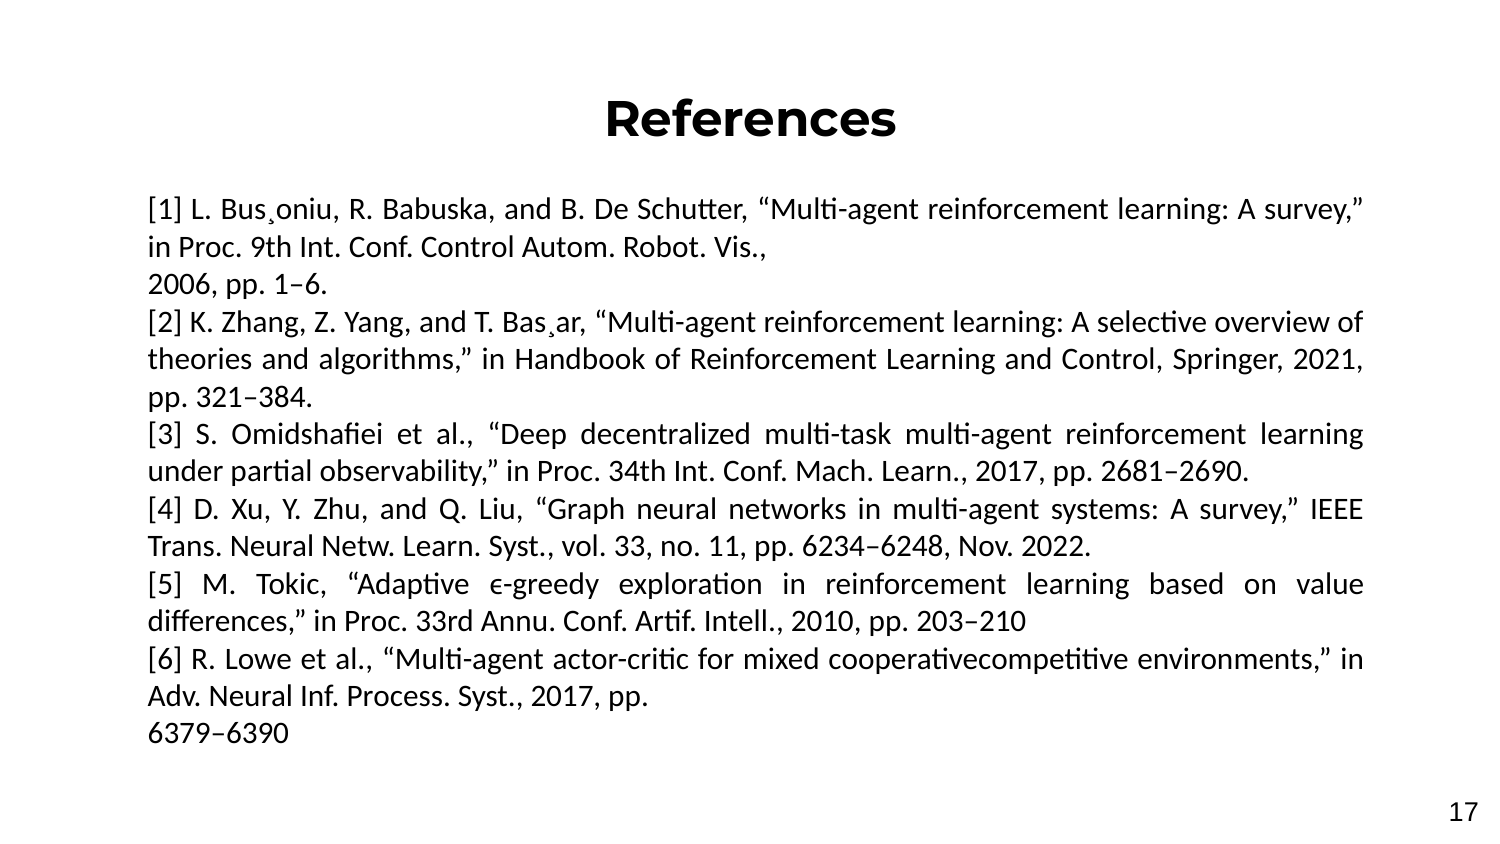

# References
[1] L. Bus¸oniu, R. Babuska, and B. De Schutter, “Multi-agent reinforcement learning: A survey,” in Proc. 9th Int. Conf. Control Autom. Robot. Vis.,
2006, pp. 1–6.
[2] K. Zhang, Z. Yang, and T. Bas¸ar, “Multi-agent reinforcement learning: A selective overview of theories and algorithms,” in Handbook of Reinforcement Learning and Control, Springer, 2021, pp. 321–384.
[3] S. Omidshafiei et al., “Deep decentralized multi-task multi-agent reinforcement learning under partial observability,” in Proc. 34th Int. Conf. Mach. Learn., 2017, pp. 2681–2690.
[4] D. Xu, Y. Zhu, and Q. Liu, “Graph neural networks in multi-agent systems: A survey,” IEEE Trans. Neural Netw. Learn. Syst., vol. 33, no. 11, pp. 6234–6248, Nov. 2022.
[5] M. Tokic, “Adaptive ϵ-greedy exploration in reinforcement learning based on value differences,” in Proc. 33rd Annu. Conf. Artif. Intell., 2010, pp. 203–210
[6] R. Lowe et al., “Multi-agent actor-critic for mixed cooperativecompetitive environments,” in Adv. Neural Inf. Process. Syst., 2017, pp.
6379–6390

17